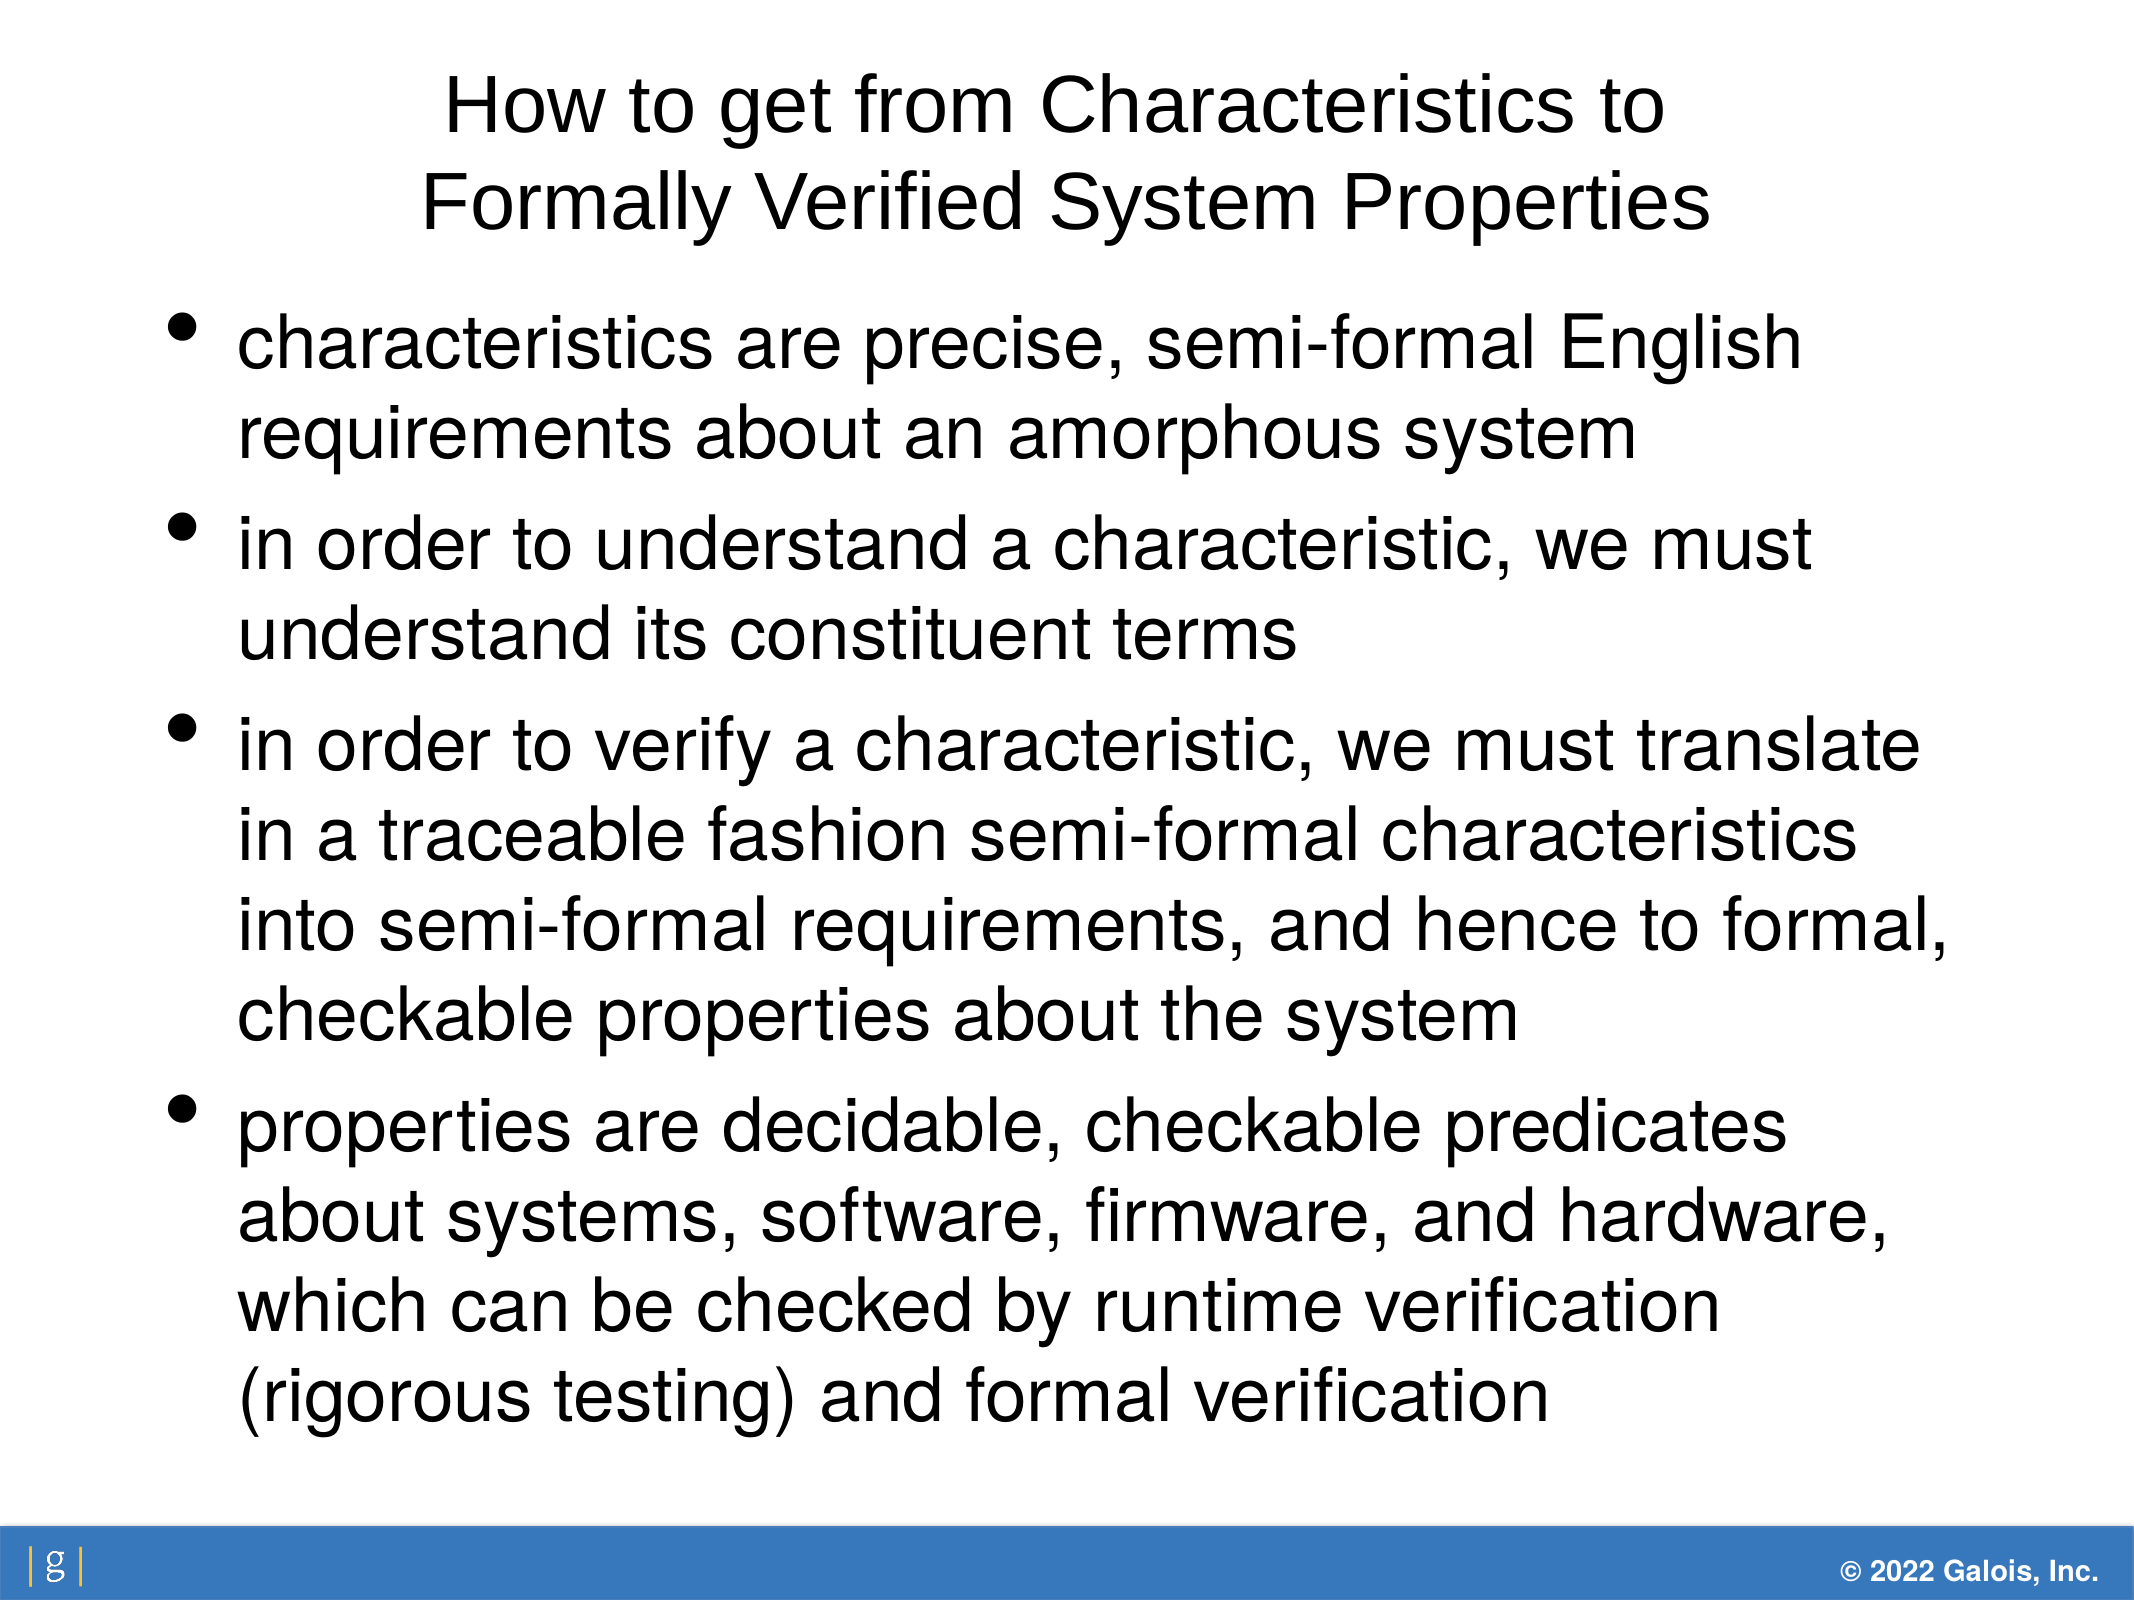

How to get from Characteristics to
Formally Verified System Properties
characteristics are precise, semi-formal English requirements about an amorphous system
in order to understand a characteristic, we must understand its constituent terms
in order to verify a characteristic, we must translate in a traceable fashion semi-formal characteristics into semi-formal requirements, and hence to formal, checkable properties about the system
properties are decidable, checkable predicates about systems, software, firmware, and hardware, which can be checked by runtime verification (rigorous testing) and formal verification
82